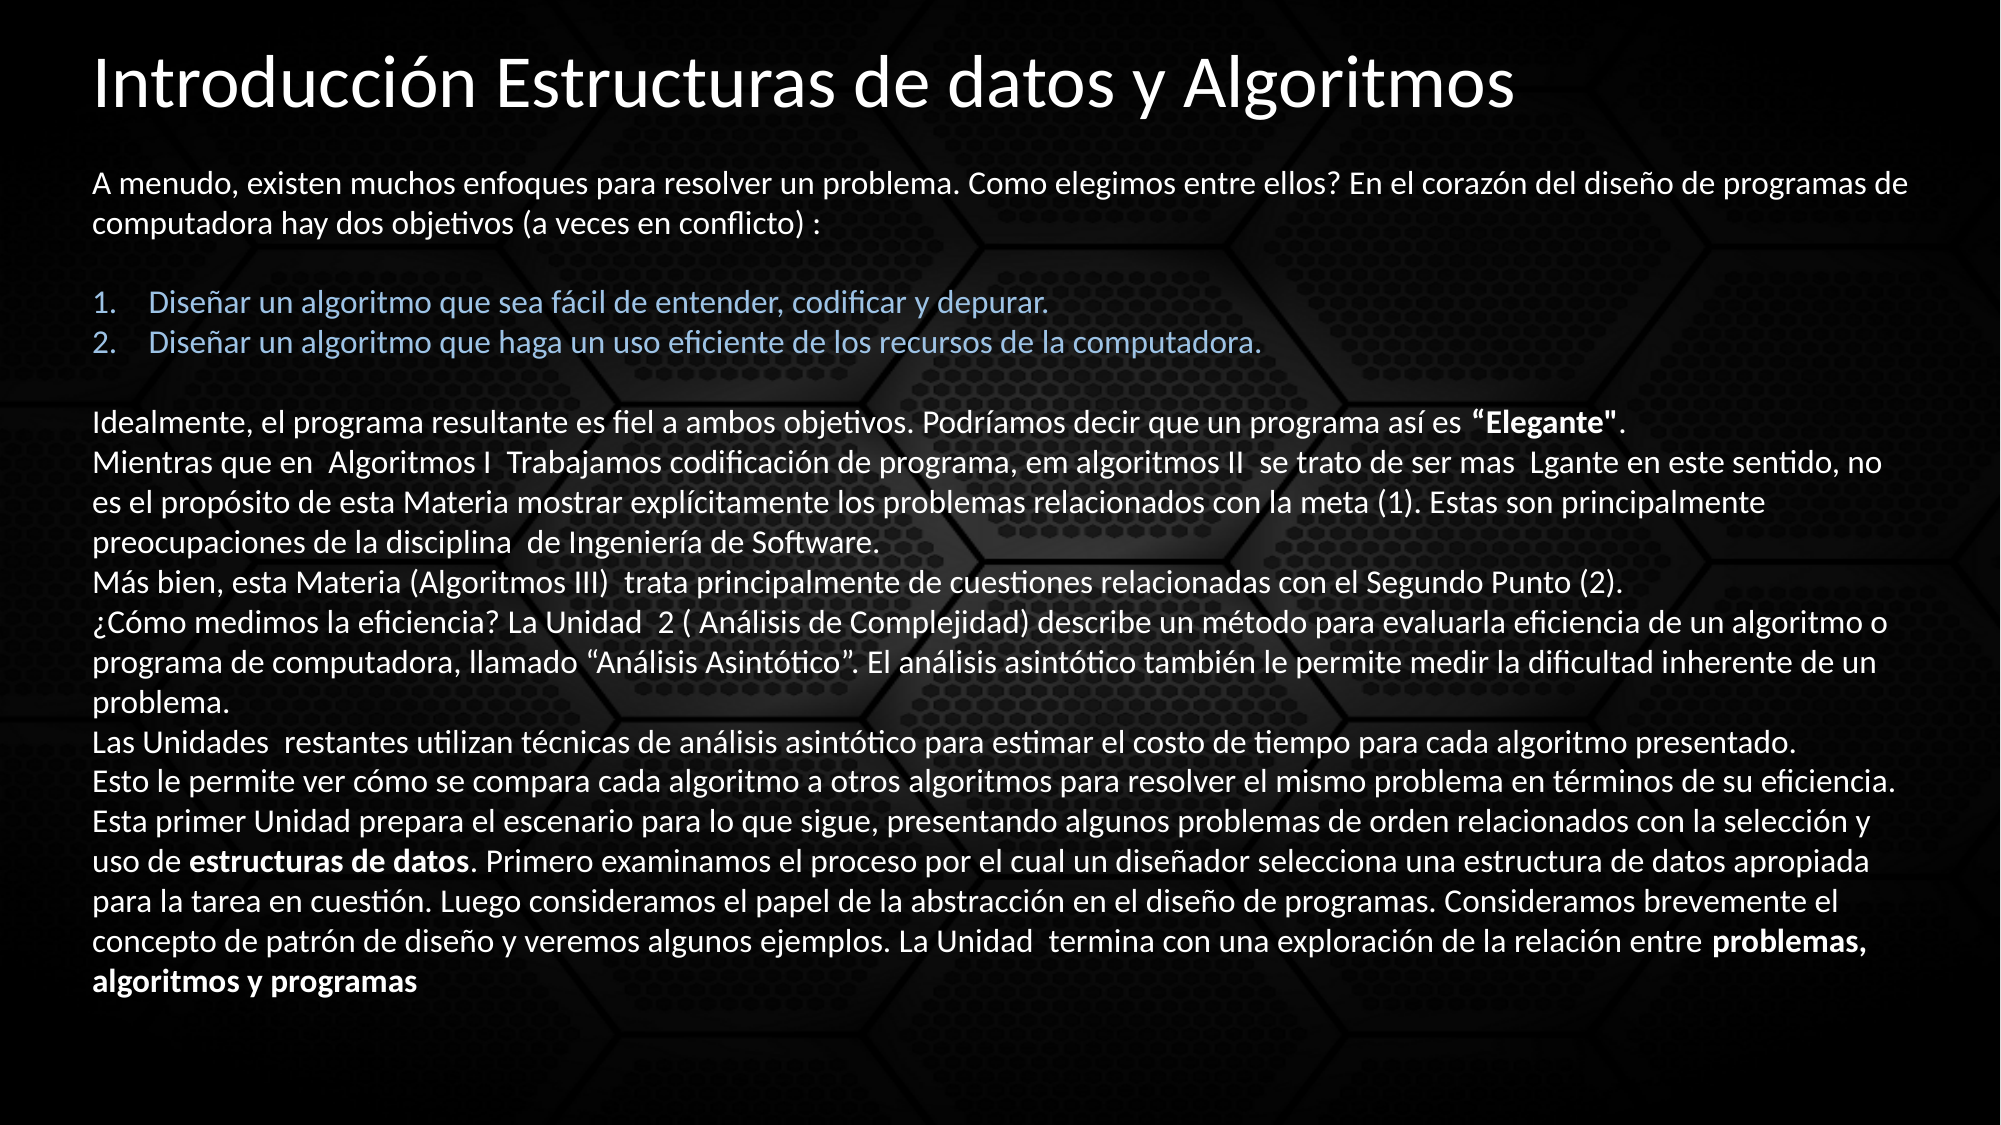

Introducción Estructuras de datos y Algoritmos
A menudo, existen muchos enfoques para resolver un problema. Como elegimos entre ellos? En el corazón del diseño de programas de computadora hay dos objetivos (a veces en conflicto) :
Diseñar un algoritmo que sea fácil de entender, codificar y depurar.
Diseñar un algoritmo que haga un uso eficiente de los recursos de la computadora.
Idealmente, el programa resultante es fiel a ambos objetivos. Podríamos decir que un programa así es “Elegante".
Mientras que en  Algoritmos I  Trabajamos codificación de programa, em algoritmos II  se trato de ser mas  Lgante en este sentido, no es el propósito de esta Materia mostrar explícitamente los problemas relacionados con la meta (1). Estas son principalmente preocupaciones de la disciplina  de Ingeniería de Software.
Más bien, esta Materia (Algoritmos III)  trata principalmente de cuestiones relacionadas con el Segundo Punto (2).
¿Cómo medimos la eficiencia? La Unidad  2 ( Análisis de Complejidad) describe un método para evaluarla eficiencia de un algoritmo o programa de computadora, llamado “Análisis Asintótico”. El análisis asintótico también le permite medir la dificultad inherente de un problema.
Las Unidades  restantes utilizan técnicas de análisis asintótico para estimar el costo de tiempo para cada algoritmo presentado.
Esto le permite ver cómo se compara cada algoritmo a otros algoritmos para resolver el mismo problema en términos de su eficiencia. Esta primer Unidad prepara el escenario para lo que sigue, presentando algunos problemas de orden relacionados con la selección y uso de estructuras de datos. Primero examinamos el proceso por el cual un diseñador selecciona una estructura de datos apropiada para la tarea en cuestión. Luego consideramos el papel de la abstracción en el diseño de programas. Consideramos brevemente el concepto de patrón de diseño y veremos algunos ejemplos. La Unidad  termina con una exploración de la relación entre problemas, algoritmos y programas